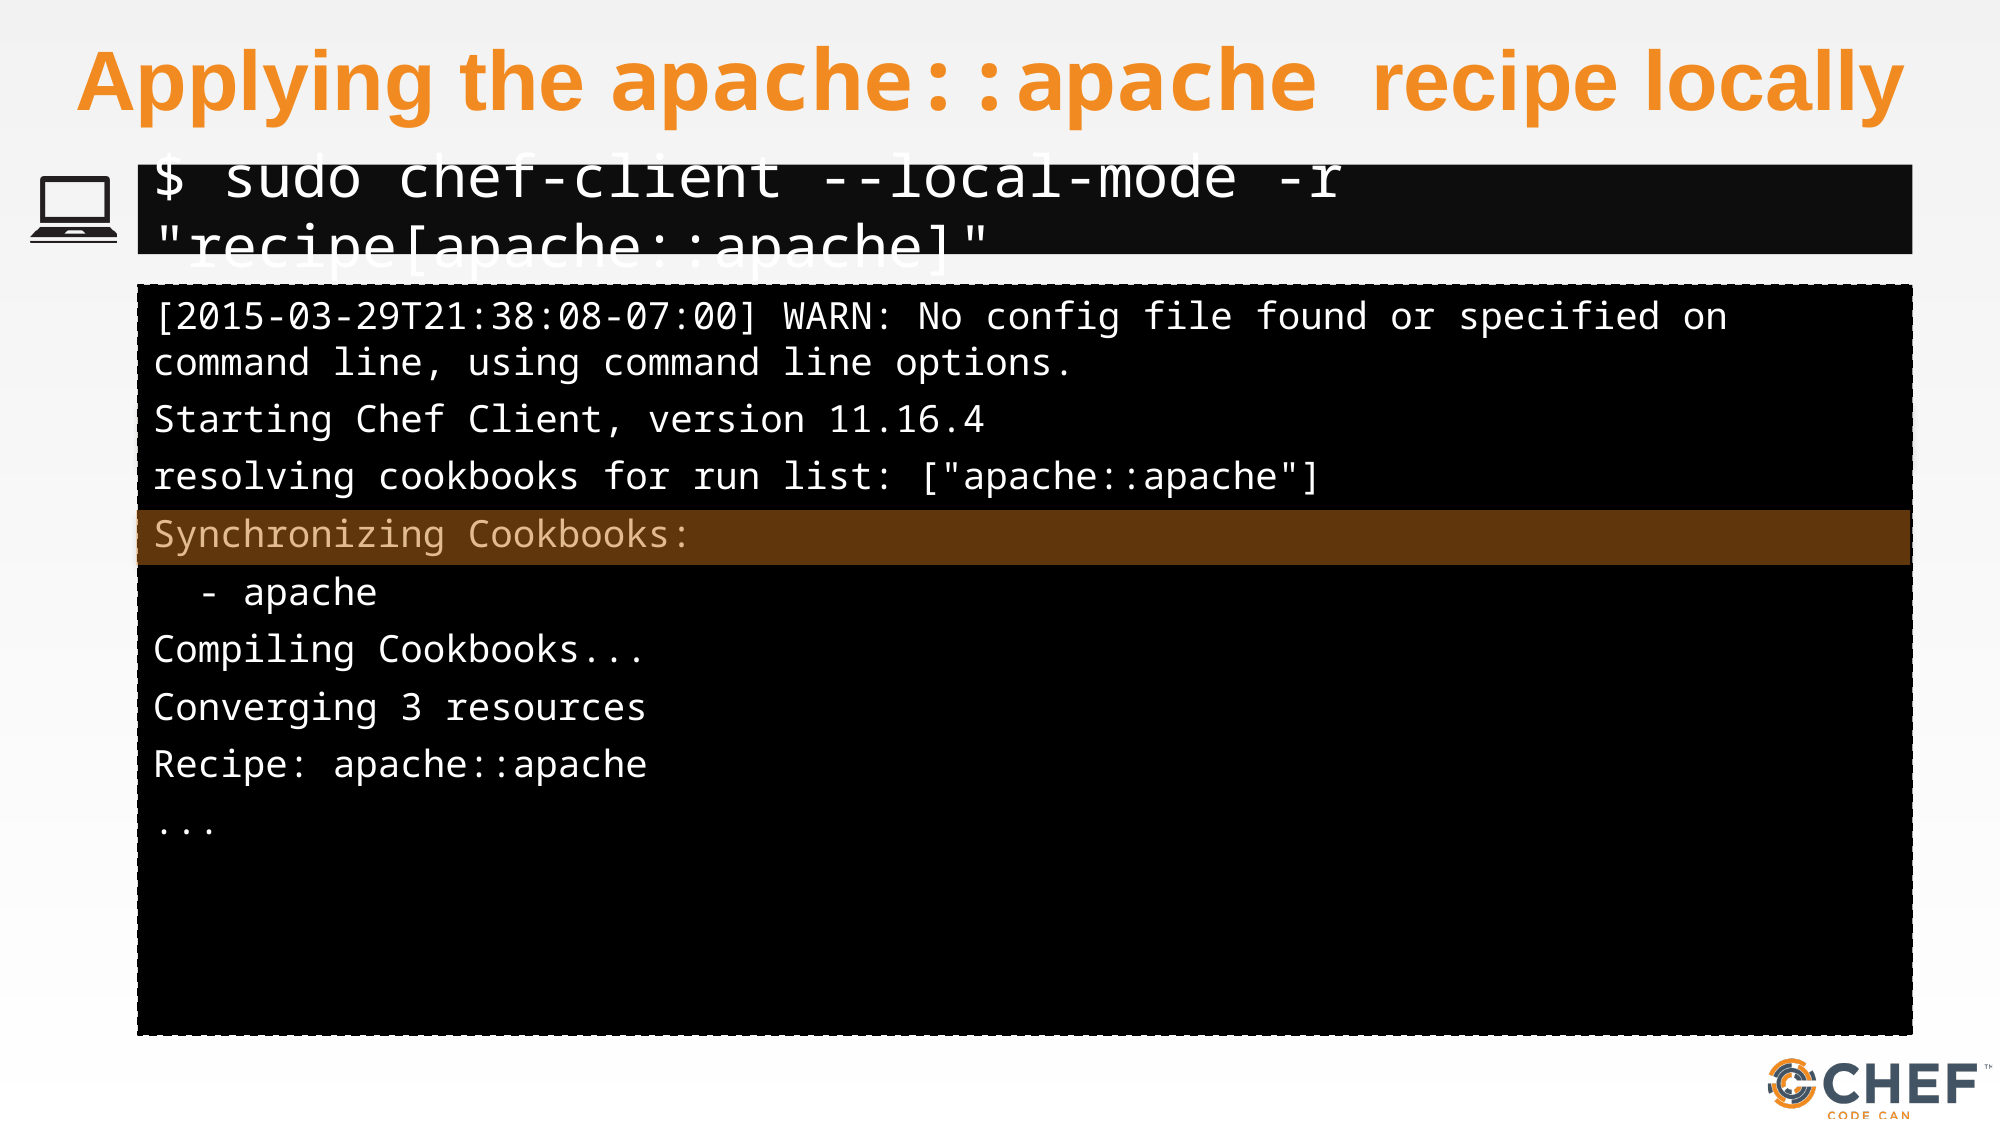

# Applying the apache::apache recipe locally
$ sudo chef-client --local-mode -r "recipe[apache::apache]"
[2015-03-29T21:38:08-07:00] WARN: No config file found or specified on command line, using command line options.
Starting Chef Client, version 11.16.4
resolving cookbooks for run list: ["apache::apache"]
Synchronizing Cookbooks:
  - apache
Compiling Cookbooks...
Converging 3 resources
Recipe: apache::apache
...